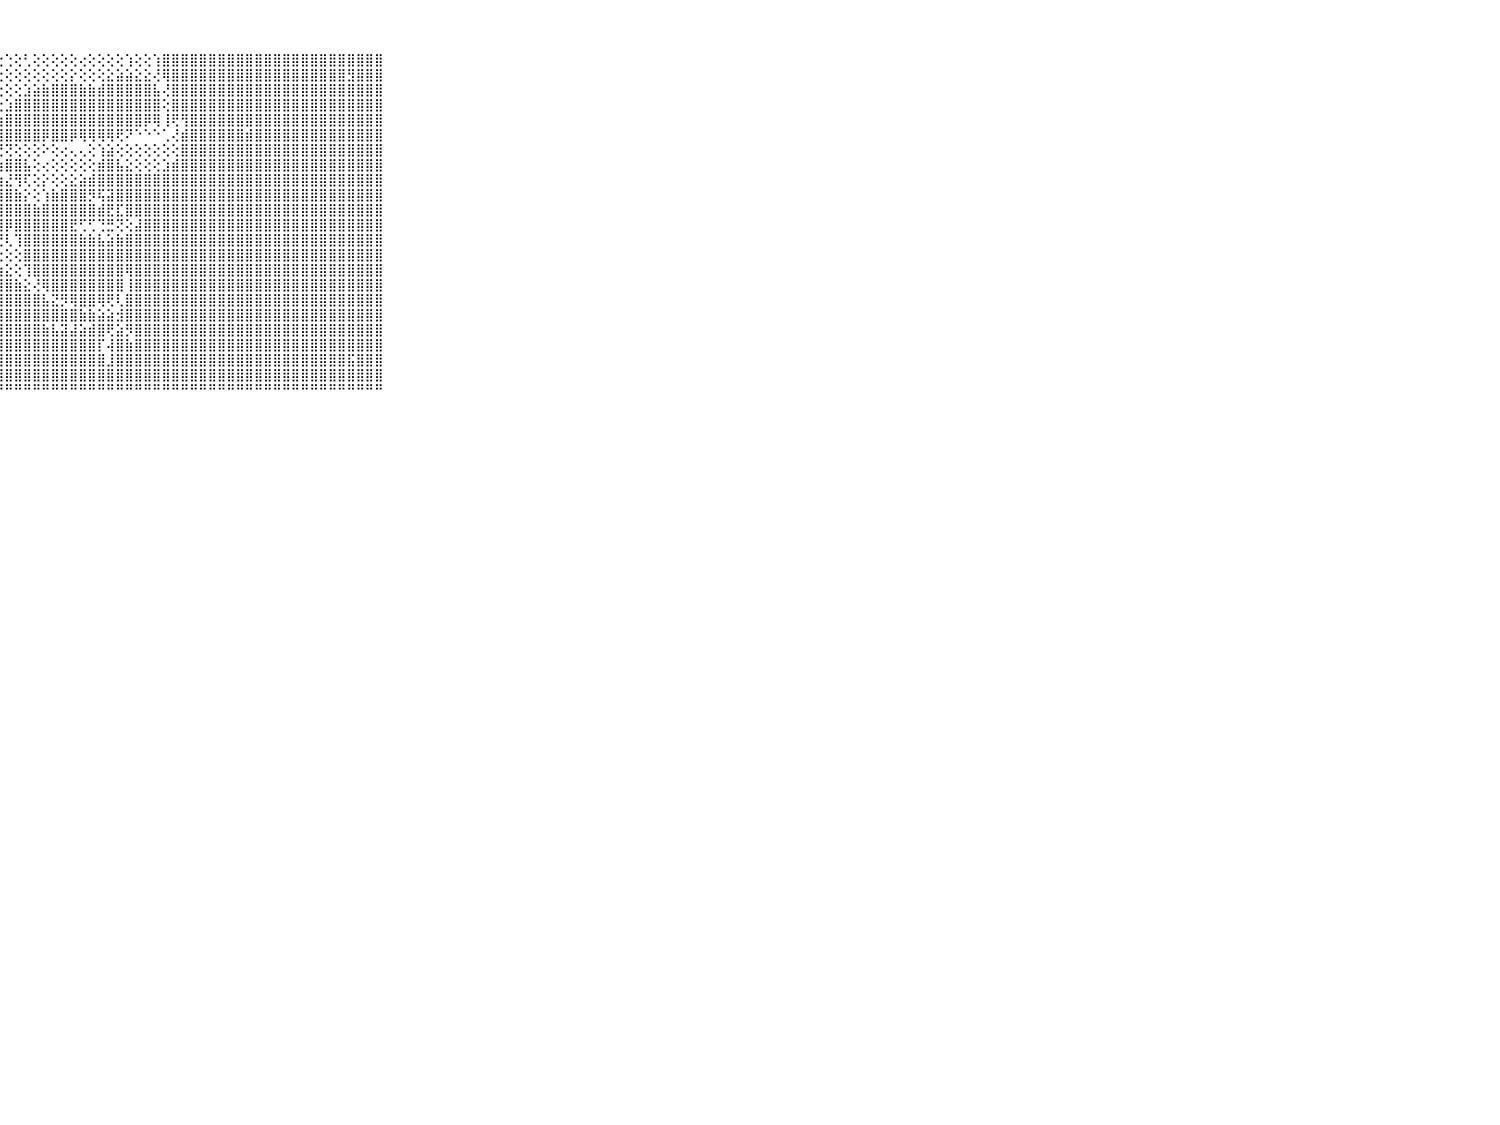

⠀⠀⠀⠀⠀⠀⠀⠀⠀⠀⠀⣿⣿⣿⣿⣿⣿⣿⣿⣿⣿⡿⢕⢱⢕⢕⢕⢕⢑⢕⢃⢕⢕⢕⢕⢕⢔⢕⢕⢕⢕⢱⢕⢕⢱⣿⣿⣿⣿⣿⣿⣿⣿⣿⣿⣿⣿⣿⣿⣿⣿⣿⣿⣿⣿⣿⣿⣿⣿⠀⠀⠀⠀⠀⠀⠀⠀⠀⠀⠀⠀
⠀⠀⠀⠀⠀⠀⠀⠀⠀⠀⠀⣿⣿⣿⣿⣿⣿⣿⣿⣿⣿⢕⢕⢜⢕⢕⢕⢕⢕⢕⢕⢕⢕⢕⢕⡕⢕⢕⢕⣕⣵⣵⣕⣕⢜⢿⣿⣿⣿⣿⣿⣿⣿⣿⣿⣿⣿⣿⣿⣿⣿⣿⣿⣿⣿⣻⣿⣿⣿⠀⠀⠀⠀⠀⠀⠀⠀⠀⠀⠀⠀
⠀⠀⠀⠀⠀⠀⠀⠀⠀⠀⠀⣿⣿⣿⣿⣿⣿⣿⣿⣿⣿⡕⢇⢕⢕⢕⢕⢕⢕⢕⣱⣵⣷⣿⣿⣿⣷⣷⣾⣿⣿⣿⣿⣿⣧⢜⣿⣿⣿⣿⣿⣿⣿⣿⣿⣿⣿⣿⣿⣿⣿⣿⣿⣿⣿⣿⣿⣿⣿⠀⠀⠀⠀⠀⠀⠀⠀⠀⠀⠀⠀
⠀⠀⠀⠀⠀⠀⠀⠀⠀⠀⠀⣿⣿⣿⣿⣿⣿⣿⣿⣿⣿⣷⢔⢄⢐⠕⢕⢕⣱⣿⣿⣿⣿⣿⣿⣿⣿⣿⣿⣿⣿⣿⣿⣿⣿⢕⣿⣿⣿⣿⣿⣿⣿⣿⣿⣿⣿⣿⣿⣿⣿⣿⣿⣿⣿⣿⣿⣿⣿⠀⠀⠀⠀⠀⠀⠀⠀⠀⠀⠀⠀
⠀⠀⠀⠀⠀⠀⠀⠀⠀⠀⠀⣿⣿⣿⣿⣿⣿⣿⣿⣿⣿⣿⡕⢕⢀⠀⢕⢱⣿⣿⣿⣿⣿⣿⣿⣿⣿⣿⣿⣿⣿⣿⣿⡿⢿⢸⢟⢻⣿⣿⣿⣿⣿⣿⣿⣿⣿⣿⣿⣿⣿⣿⣿⣿⣿⣿⣿⣿⣿⠀⠀⠀⠀⠀⠀⠀⠀⠀⠀⠀⠀
⠀⠀⠀⠀⠀⠀⠀⠀⠀⠀⠀⣿⣿⣿⣿⣿⣿⣿⣿⣿⣿⣿⡇⢕⢕⢕⢕⢸⣿⣿⣿⣿⡿⣿⣿⡿⢿⢿⢿⢿⢟⠝⠑⠑⠑⢁⢜⣾⣿⣿⣿⣿⣿⣿⣾⣿⣿⣿⣿⣿⣿⣿⣿⣿⣿⣿⣿⣿⣿⠀⠀⠀⠀⠀⠀⠀⠀⠀⠀⠀⠀
⠀⠀⠀⠀⠀⠀⠀⠀⠀⠀⠀⣿⣿⣿⣿⣿⣿⣿⣿⣿⣿⣿⣿⡕⢕⢕⢕⢜⢝⢕⢕⢕⠕⢕⢔⢄⢄⢕⢱⣵⢕⢕⢕⢕⢕⢕⢕⣿⣿⣿⣿⣿⣿⣿⣿⣿⣿⣿⣿⣿⣿⣿⣿⣿⣿⣿⣿⣿⣿⠀⠀⠀⠀⠀⠀⠀⠀⠀⠀⠀⠀
⠀⠀⠀⠀⠀⠀⠀⠀⠀⠀⠀⣿⣿⣿⣿⣿⣿⣿⣿⣿⣿⣿⣿⣧⣵⢕⢕⢱⣿⣿⣧⢕⢔⢕⢕⢕⢕⢕⣾⣿⣧⣕⢕⢕⢕⣱⣾⣿⣿⣿⣿⣿⣿⣿⣿⣿⣿⣿⣿⣿⣿⣿⣿⣿⣿⣿⣿⣿⣿⠀⠀⠀⠀⠀⠀⠀⠀⠀⠀⠀⠀
⠀⠀⠀⠀⠀⠀⠀⠀⠀⠀⠀⣿⣿⣿⣿⣿⣿⣿⣿⣿⣿⣿⣿⡇⣵⢕⢇⣵⣜⢻⢏⢕⡕⢕⢕⣕⣵⣾⣿⣿⣿⣿⣿⣿⣿⣿⣿⣿⣿⣿⣿⣿⣿⣿⣿⣿⣿⣿⣿⣿⣿⣿⣿⣿⣿⣿⣿⣿⣿⠀⠀⠀⠀⠀⠀⠀⠀⠀⠀⠀⠀
⠀⠀⠀⠀⠀⠀⠀⠀⠀⠀⠀⣿⣿⣿⣿⣿⣿⣿⣿⣿⣿⣿⣿⣿⣿⣧⡕⢽⣿⣷⡕⢕⢱⣷⣿⣿⣿⡻⢯⣽⣿⣿⣿⣿⣿⣿⣿⣿⣿⣿⣿⣿⣿⣿⣿⣿⣿⣿⣿⣿⣿⣿⣿⣿⣿⣿⣿⣿⣿⠀⠀⠀⠀⠀⠀⠀⠀⠀⠀⠀⠀
⠀⠀⠀⠀⠀⠀⠀⠀⠀⠀⠀⣿⣿⣿⣿⣿⣿⣿⣿⣿⣿⢿⣿⣿⣿⣾⣿⣿⣿⣿⣿⣷⣿⣿⣿⣿⣿⣿⣾⣟⣏⣿⣿⣿⣿⣿⣿⣿⣿⣿⣿⣿⣿⣿⣿⣿⣿⣿⣿⣿⣿⣿⣿⣿⣿⣿⣿⣿⣿⠀⠀⠀⠀⠀⠀⠀⠀⠀⠀⠀⠀
⠀⠀⠀⠀⠀⠀⠀⠀⠀⠀⠀⣿⣿⣿⣿⣿⣿⣿⣿⣿⣿⣿⣿⣿⣿⣿⣿⢿⡿⣿⣿⣿⣿⣿⣿⣟⢋⢋⢙⣛⢝⢕⣼⣿⣿⣿⣿⣿⣿⣿⣿⣿⣿⣿⣿⣿⣿⣿⣿⣿⣿⣿⣿⣿⣿⣿⣿⣿⣿⠀⠀⠀⠀⠀⠀⠀⠀⠀⠀⠀⠀
⠀⠀⠀⠀⠀⠀⠀⠀⠀⠀⠀⣿⣿⣿⣿⣿⣿⣿⣿⣿⣿⣿⣿⣿⣿⣿⡇⢜⢇⢹⣿⣿⣿⣿⣿⣿⣷⣷⣧⣵⣷⣿⣿⣿⣿⣿⣿⣿⣿⣿⣿⣿⣿⣿⣿⣿⣿⣿⣿⣿⣿⣿⣿⣿⣿⣿⣿⣿⣿⠀⠀⠀⠀⠀⠀⠀⠀⠀⠀⠀⠀
⠀⠀⠀⠀⠀⠀⠀⠀⠀⠀⠀⣿⣿⣿⣿⣿⣿⣿⣿⣿⣿⣿⣿⣿⣿⣿⣇⢕⢕⢕⣿⣿⣿⣿⣿⣿⣿⣿⣿⣿⣿⣿⣿⣿⣿⣿⣿⣿⣿⣿⣿⣿⣿⣿⣿⣿⣿⣿⣿⣿⣿⣿⣿⣿⣿⣿⣿⣿⣿⠀⠀⠀⠀⠀⠀⠀⠀⠀⠀⠀⠀
⠀⠀⠀⠀⠀⠀⠀⠀⠀⠀⠀⣿⣿⣿⣿⣿⣿⣿⣿⣿⣿⣿⣿⣿⣿⣿⣿⣷⣕⢕⢹⣿⣿⣿⣿⣿⣿⣿⣿⣿⣿⢿⣿⣿⣿⣿⣿⣿⣿⣿⣿⣿⣿⣿⣿⣿⣿⣿⣿⣿⣿⣿⣿⣿⣿⣿⣿⣿⣿⠀⠀⠀⠀⠀⠀⠀⠀⠀⠀⠀⠀
⠀⠀⠀⠀⠀⠀⠀⠀⠀⠀⠀⣿⣿⣿⣿⣿⣿⣿⣿⣿⣿⣿⣿⣿⣿⣿⣿⣿⣿⣷⣕⢜⢿⣿⣿⣿⣿⣿⣿⣿⣿⢸⣿⣿⣿⣿⣿⣿⣿⣿⣿⣿⣿⣿⣿⣿⣿⣿⣿⣿⣿⣿⣿⣿⣿⣿⣿⣿⣿⠀⠀⠀⠀⠀⠀⠀⠀⠀⠀⠀⠀
⠀⠀⠀⠀⠀⠀⠀⠀⠀⠀⠀⣿⣿⣿⣿⣿⣿⣿⣿⣿⣿⣿⣿⣿⣿⣿⣿⣿⣿⣿⣿⣿⣧⣝⡻⢿⣿⣿⢿⢟⢇⣿⣿⣿⣿⣿⣿⣿⣿⣿⣿⣿⣿⣿⣿⣿⣿⣿⣿⣿⣿⣿⣿⣿⣿⣿⣿⣿⣿⠀⠀⠀⠀⠀⠀⠀⠀⠀⠀⠀⠀
⠀⠀⠀⠀⠀⠀⠀⠀⠀⠀⠀⣿⣿⣿⣿⣿⣿⣿⣿⣿⣿⣿⣿⣿⣿⣿⣿⣿⣿⣿⣿⣿⣿⣿⣿⣿⣷⣷⣵⣵⣺⣿⣿⣿⣿⣿⣿⣿⣿⣿⣿⣿⣿⣿⣿⣿⣿⣿⣿⣿⣿⣿⣿⣿⣿⣿⣿⣿⣿⠀⠀⠀⠀⠀⠀⠀⠀⠀⠀⠀⠀
⠀⠀⠀⠀⠀⠀⠀⠀⠀⠀⠀⣿⣿⣿⣿⣿⣿⣿⣿⣿⣿⣿⣿⣿⣿⣿⣿⣿⣿⣿⣿⣿⣷⣧⣽⣼⣵⣾⣿⢟⣵⡻⣿⣿⣿⣿⣿⣿⣿⣿⣿⣿⣿⣿⣿⣿⣿⣿⣿⣿⣿⣿⣿⣿⣿⣿⣿⣿⣿⠀⠀⠀⠀⠀⠀⠀⠀⠀⠀⠀⠀
⠀⠀⠀⠀⠀⠀⠀⠀⠀⠀⠀⣿⣿⣿⣿⣿⣿⣿⣿⣿⣿⣿⣿⣿⣿⣿⣿⣿⣿⣿⣿⣿⣿⣿⣿⣿⣿⣿⡏⢼⣿⣷⣿⣿⣿⣿⣿⣿⣿⣿⣿⣿⣿⣿⣿⣿⣿⣿⣿⣿⣿⣿⣿⣿⣿⣿⣿⣿⣿⠀⠀⠀⠀⠀⠀⠀⠀⠀⠀⠀⠀
⠀⠀⠀⠀⠀⠀⠀⠀⠀⠀⠀⣿⣿⣿⣿⣿⣿⣿⣿⣿⣿⣿⣿⣿⣿⣿⣿⣿⣿⣿⣿⣿⣿⣿⣿⣿⣿⣿⣿⣸⣿⣿⣿⣿⣿⣿⣿⣿⣿⣿⣿⣿⣿⣿⣿⣿⣿⣿⣿⣿⣿⣿⣿⣿⣿⣯⣿⣿⣿⠀⠀⠀⠀⠀⠀⠀⠀⠀⠀⠀⠀
⠀⠀⠀⠀⠀⠀⠀⠀⠀⠀⠀⣿⣿⣿⣿⣿⣿⣿⣿⣿⣿⣿⣿⣿⣿⣿⣿⣿⣿⣿⣿⣿⣿⣿⣿⣿⣿⣿⣿⣿⣿⣿⣿⣿⣿⣿⣿⣿⣿⣿⣿⣿⣿⣿⣿⣿⣿⣿⣿⣿⣿⣿⣿⣿⣿⣿⣿⣿⣿⠀⠀⠀⠀⠀⠀⠀⠀⠀⠀⠀⠀
⠀⠀⠀⠀⠀⠀⠀⠀⠀⠀⠀⠛⠛⠛⠛⠛⠛⠛⠛⠛⠛⠛⠛⠛⠛⠛⠛⠛⠛⠛⠛⠛⠛⠛⠛⠛⠛⠛⠛⠛⠛⠛⠛⠛⠛⠛⠛⠛⠛⠛⠛⠛⠛⠛⠛⠛⠛⠛⠛⠛⠛⠛⠛⠛⠛⠛⠛⠛⠛⠀⠀⠀⠀⠀⠀⠀⠀⠀⠀⠀⠀